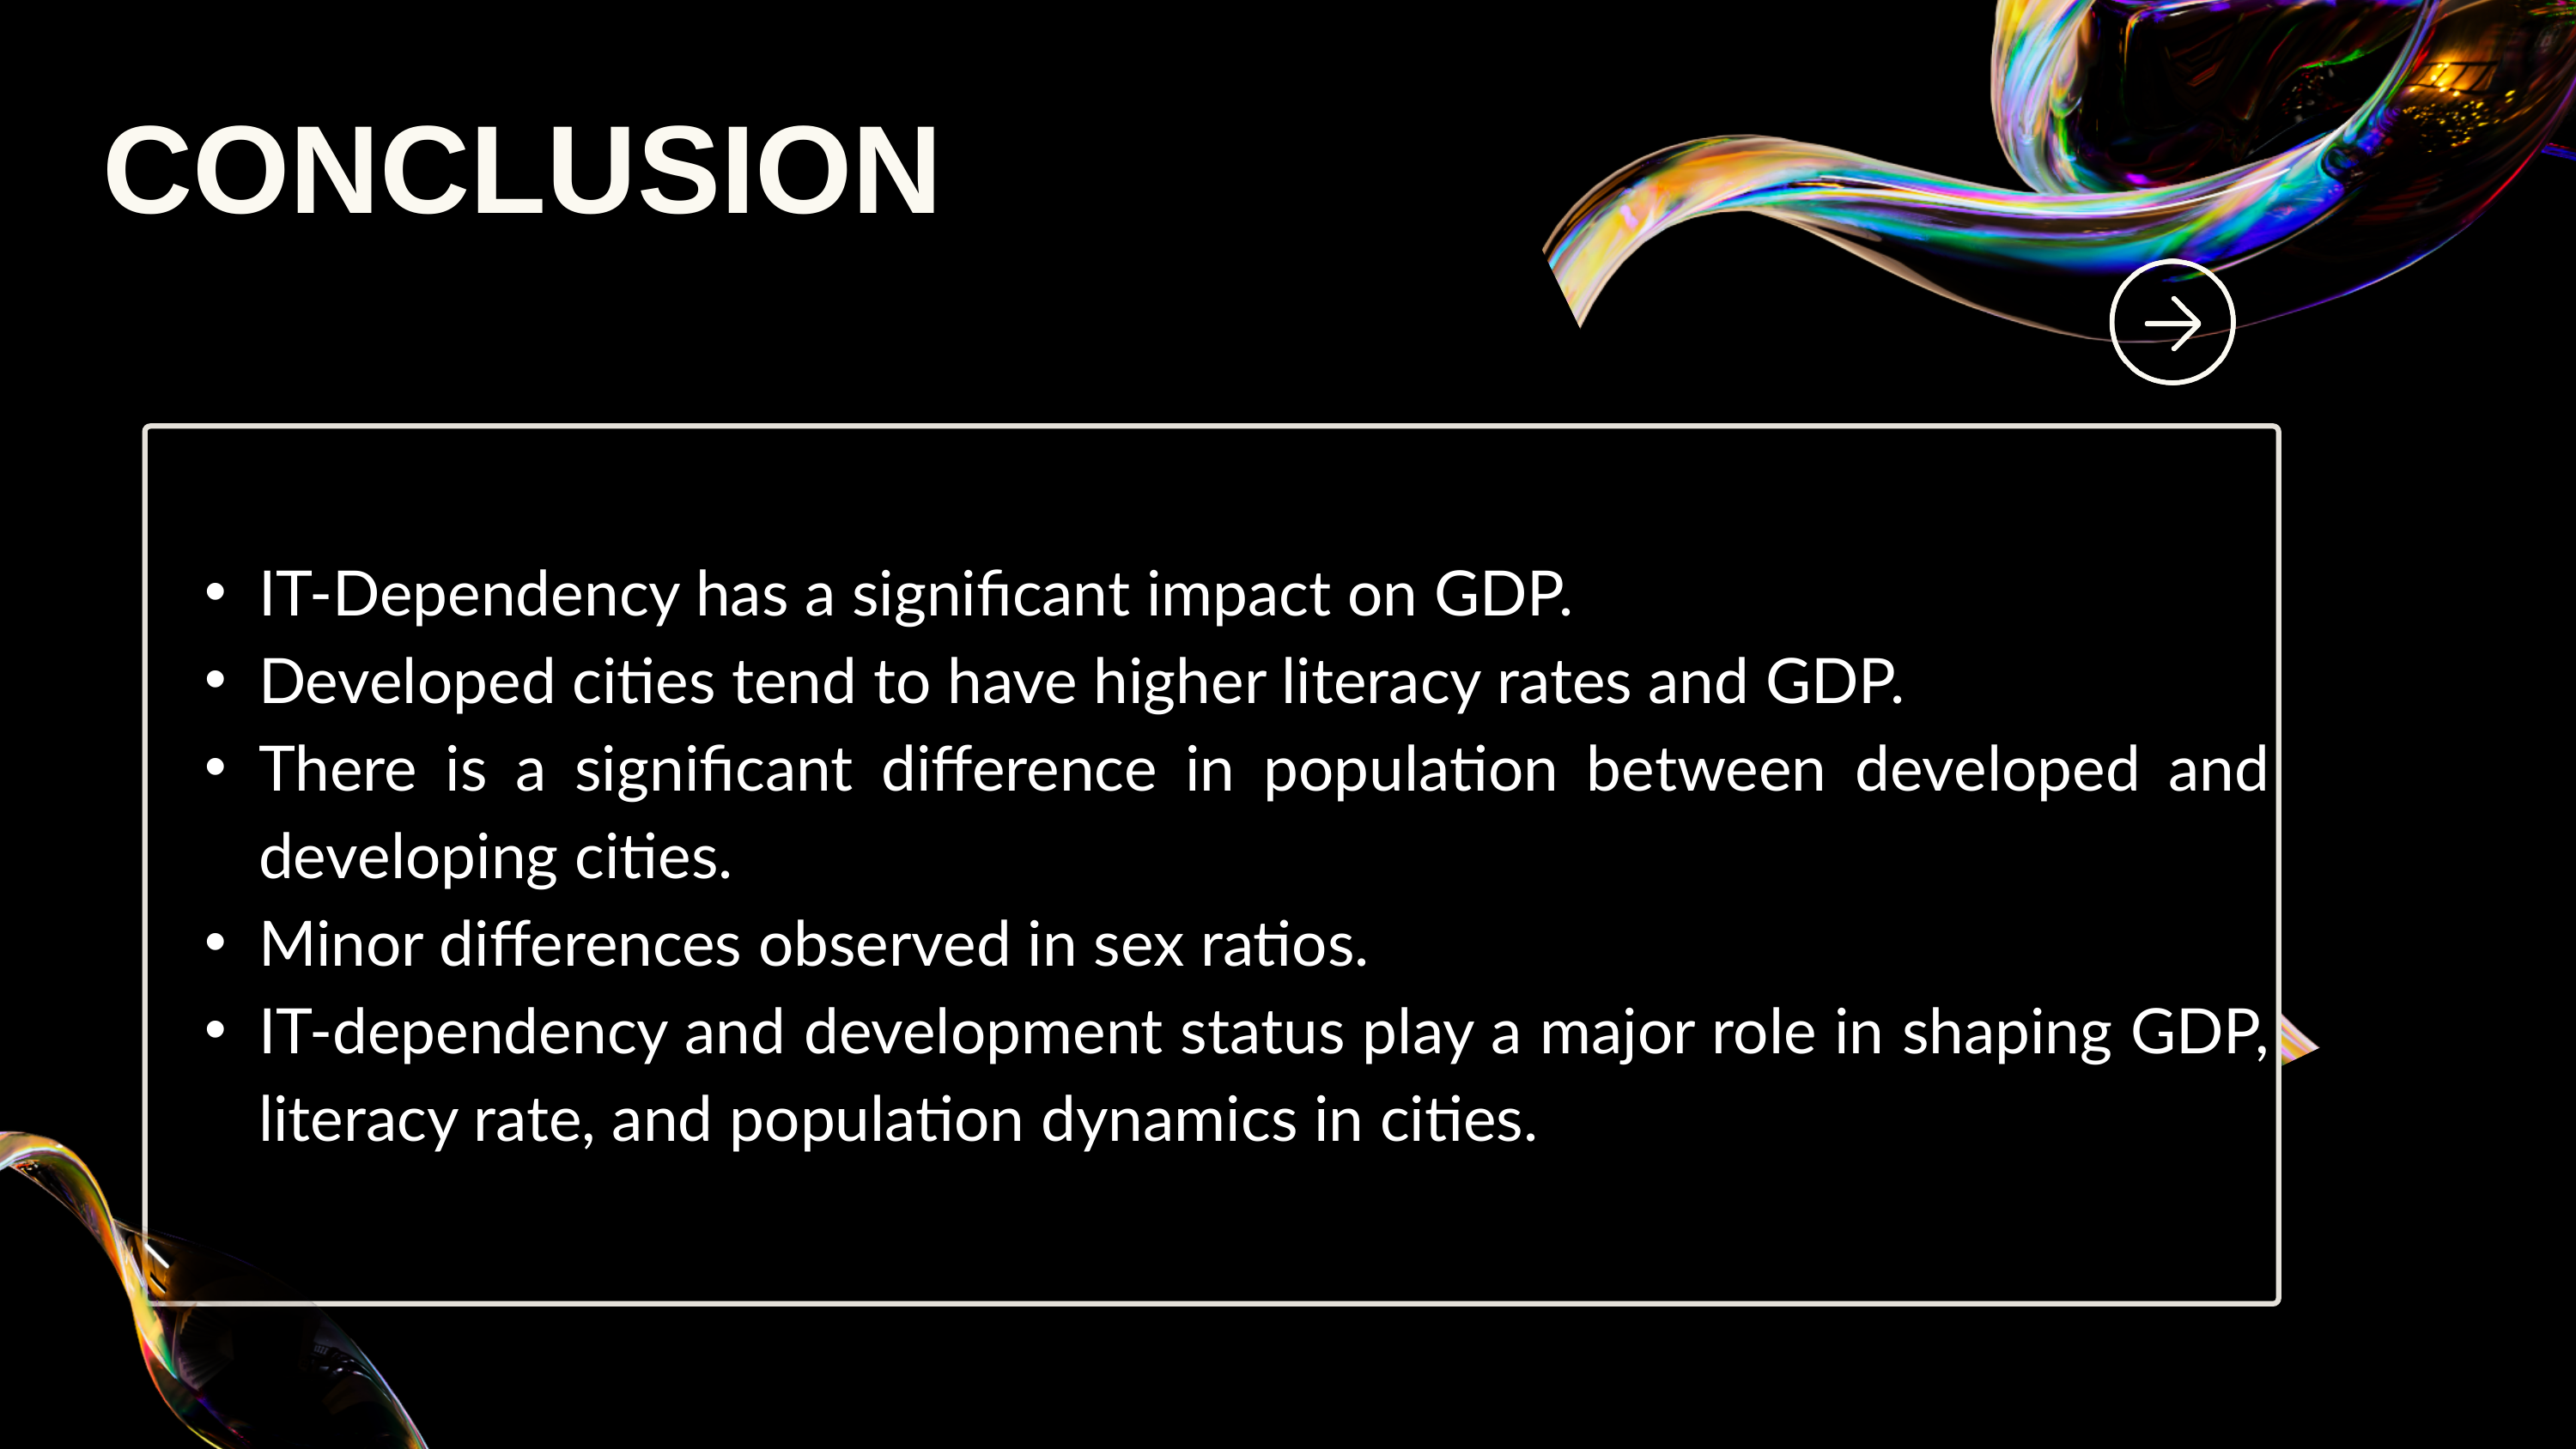

CONCLUSION

IT-Dependency has a significant impact on GDP.
Developed cities tend to have higher literacy rates and GDP.
There is a significant difference in population between developed and developing cities.
Minor differences observed in sex ratios.
IT-dependency and development status play a major role in shaping GDP, literacy rate, and population dynamics in cities.